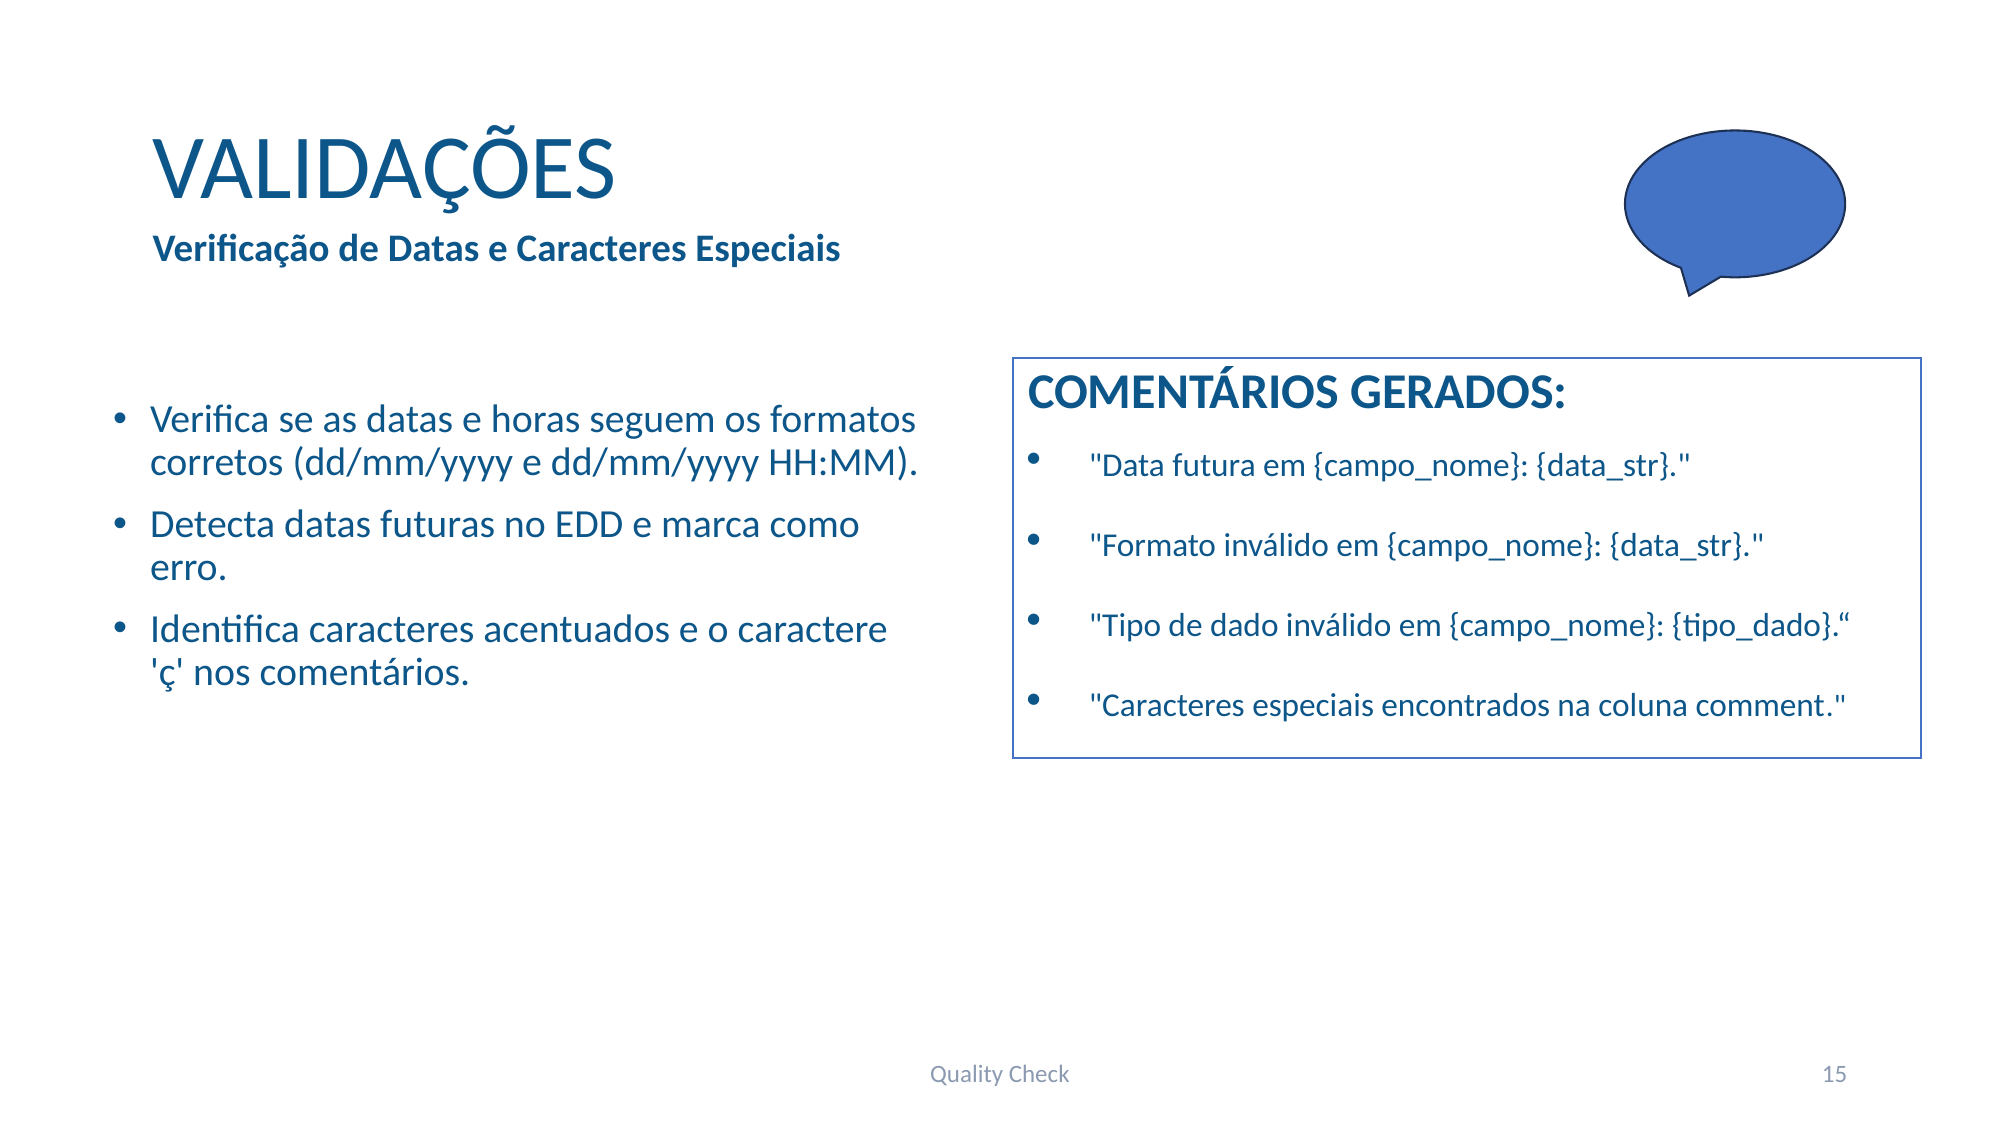

# VALIDAÇÕES

Verificação de Datas e Caracteres Especiais
COMENTÁRIOS GERADOS:
"Data futura em {campo_nome}: {data_str}."
"Formato inválido em {campo_nome}: {data_str}."
"Tipo de dado inválido em {campo_nome}: {tipo_dado}.“
"Caracteres especiais encontrados na coluna comment."

Verifica se as datas e horas seguem os formatos corretos (dd/mm/yyyy e dd/mm/yyyy HH:MM).
Detecta datas futuras no EDD e marca como erro.
Identifica caracteres acentuados e o caractere 'ç' nos comentários.

Quality Check
15